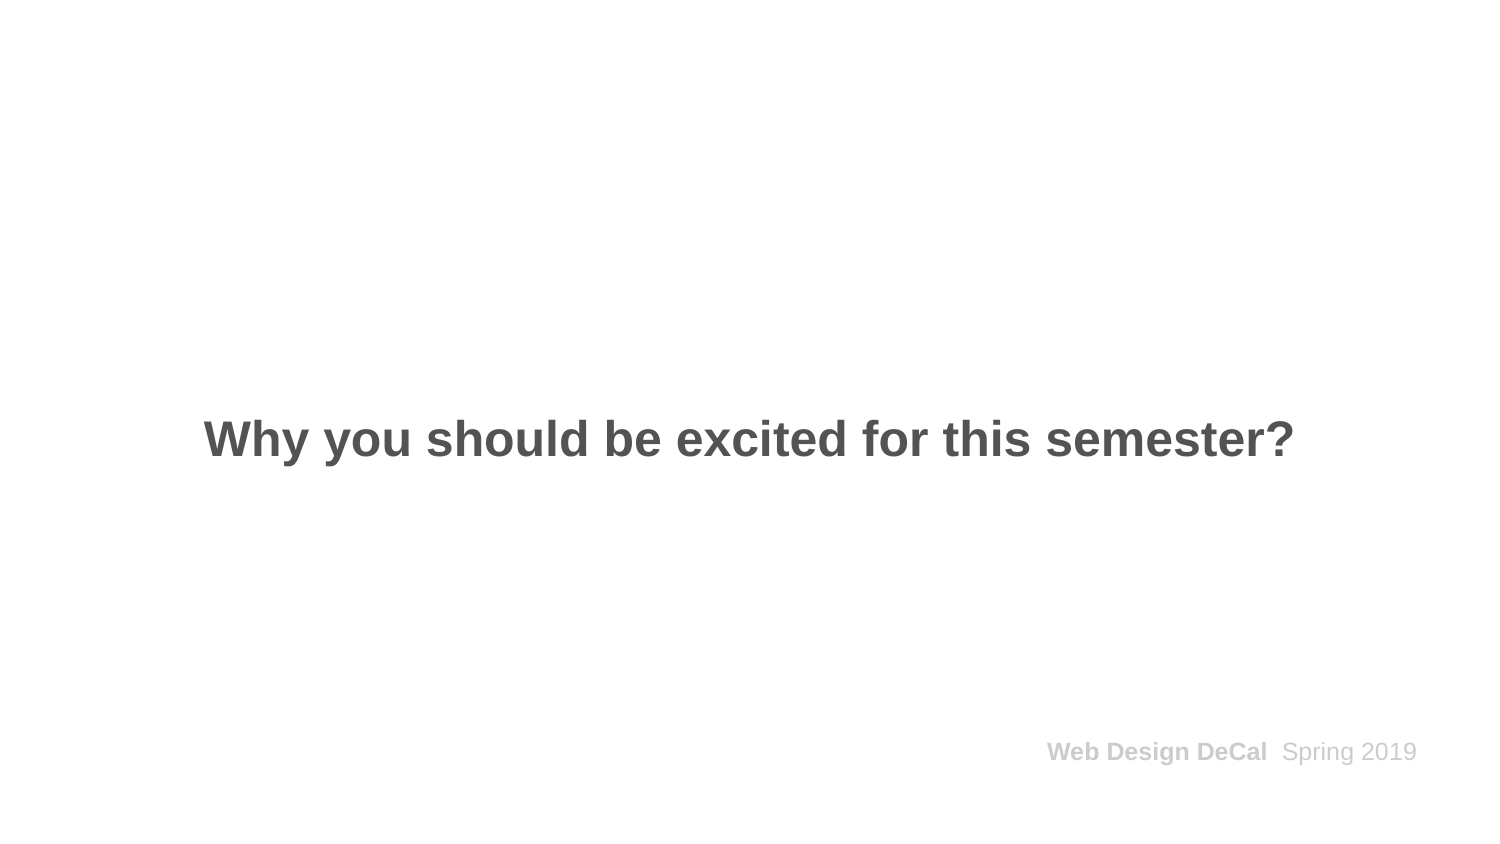

# Why you should be excited for this semester?